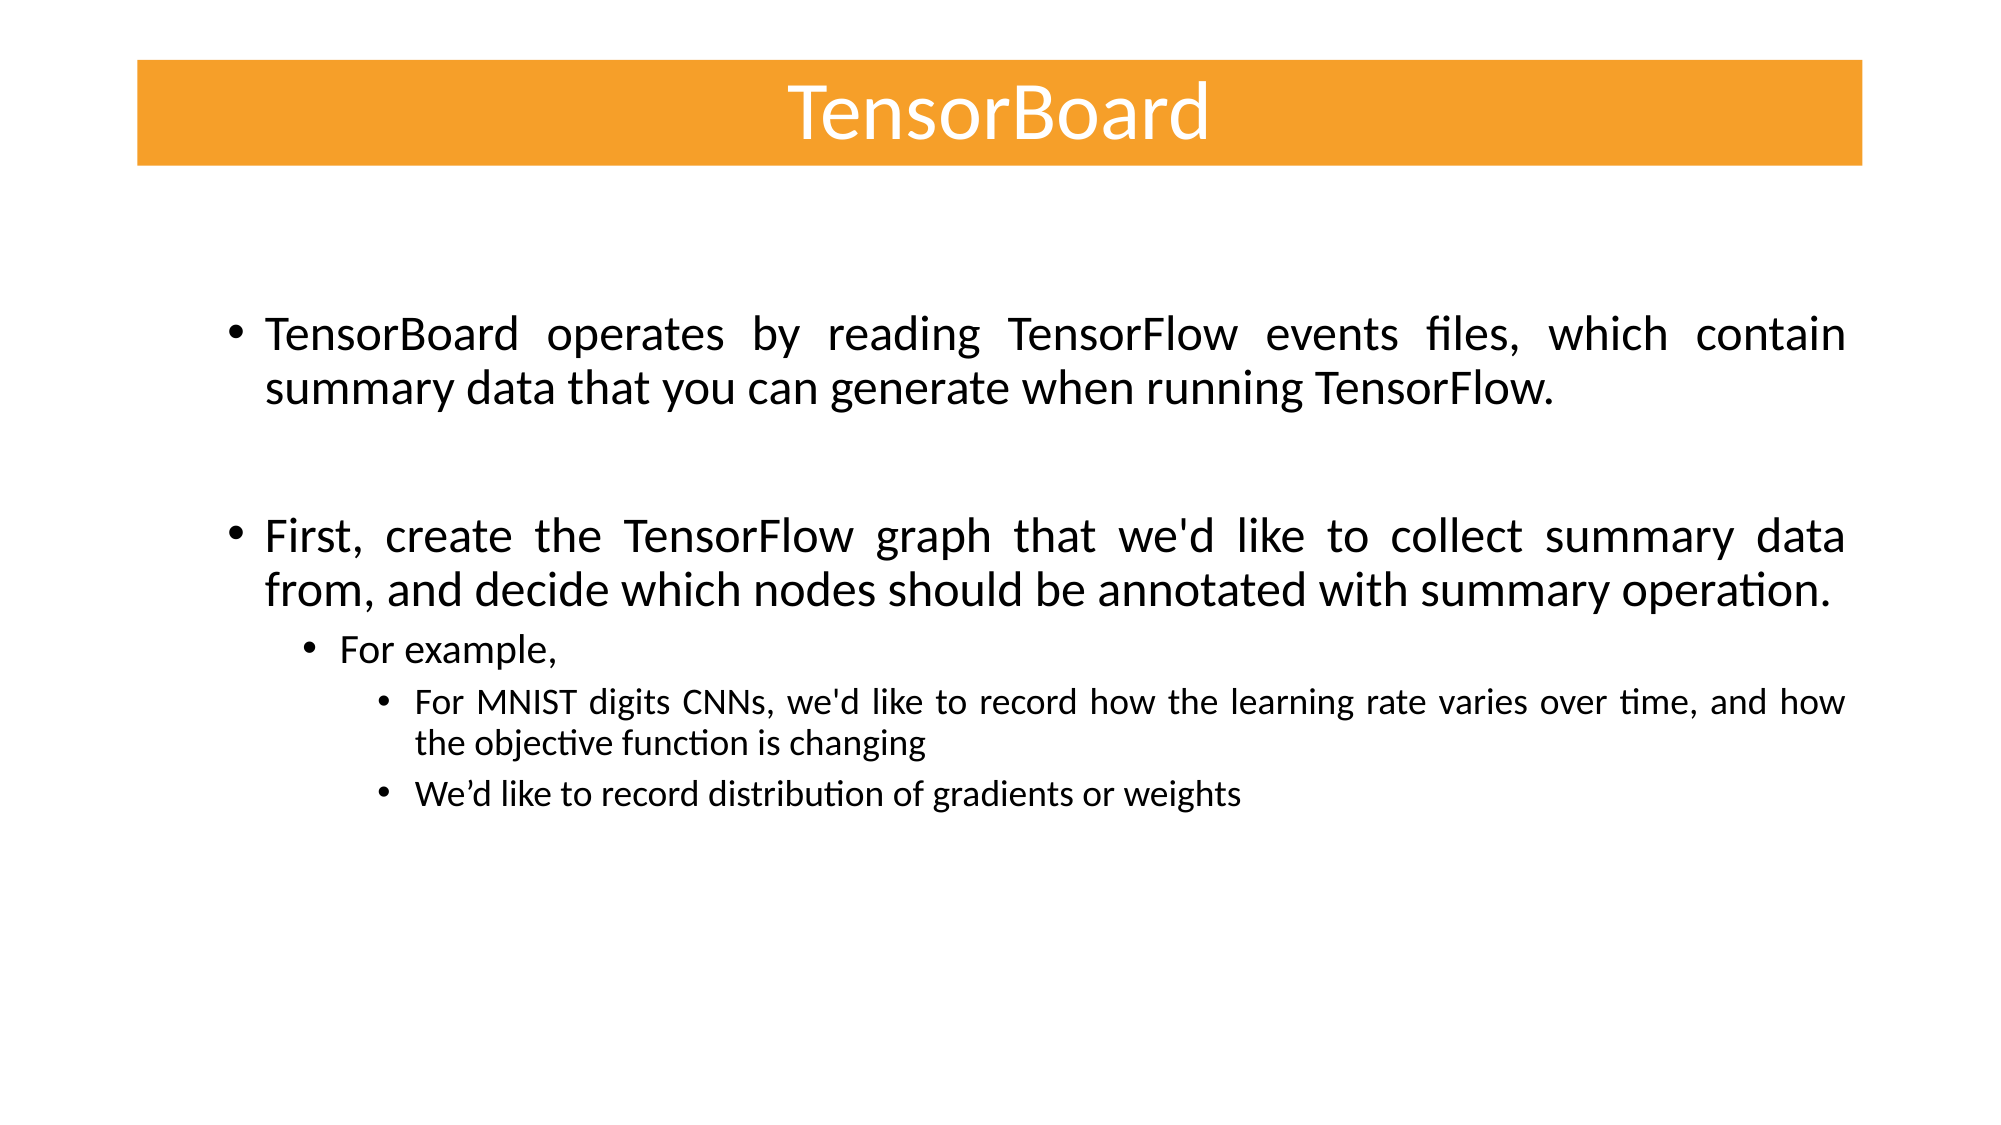

# TensorBoard
TensorBoard operates by reading TensorFlow events files, which contain summary data that you can generate when running TensorFlow.

First, create the TensorFlow graph that we'd like to collect summary data from, and decide which nodes should be annotated with summary operation.
For example,
For MNIST digits CNNs, we'd like to record how the learning rate varies over time, and how the objective function is changing
We’d like to record distribution of gradients or weights